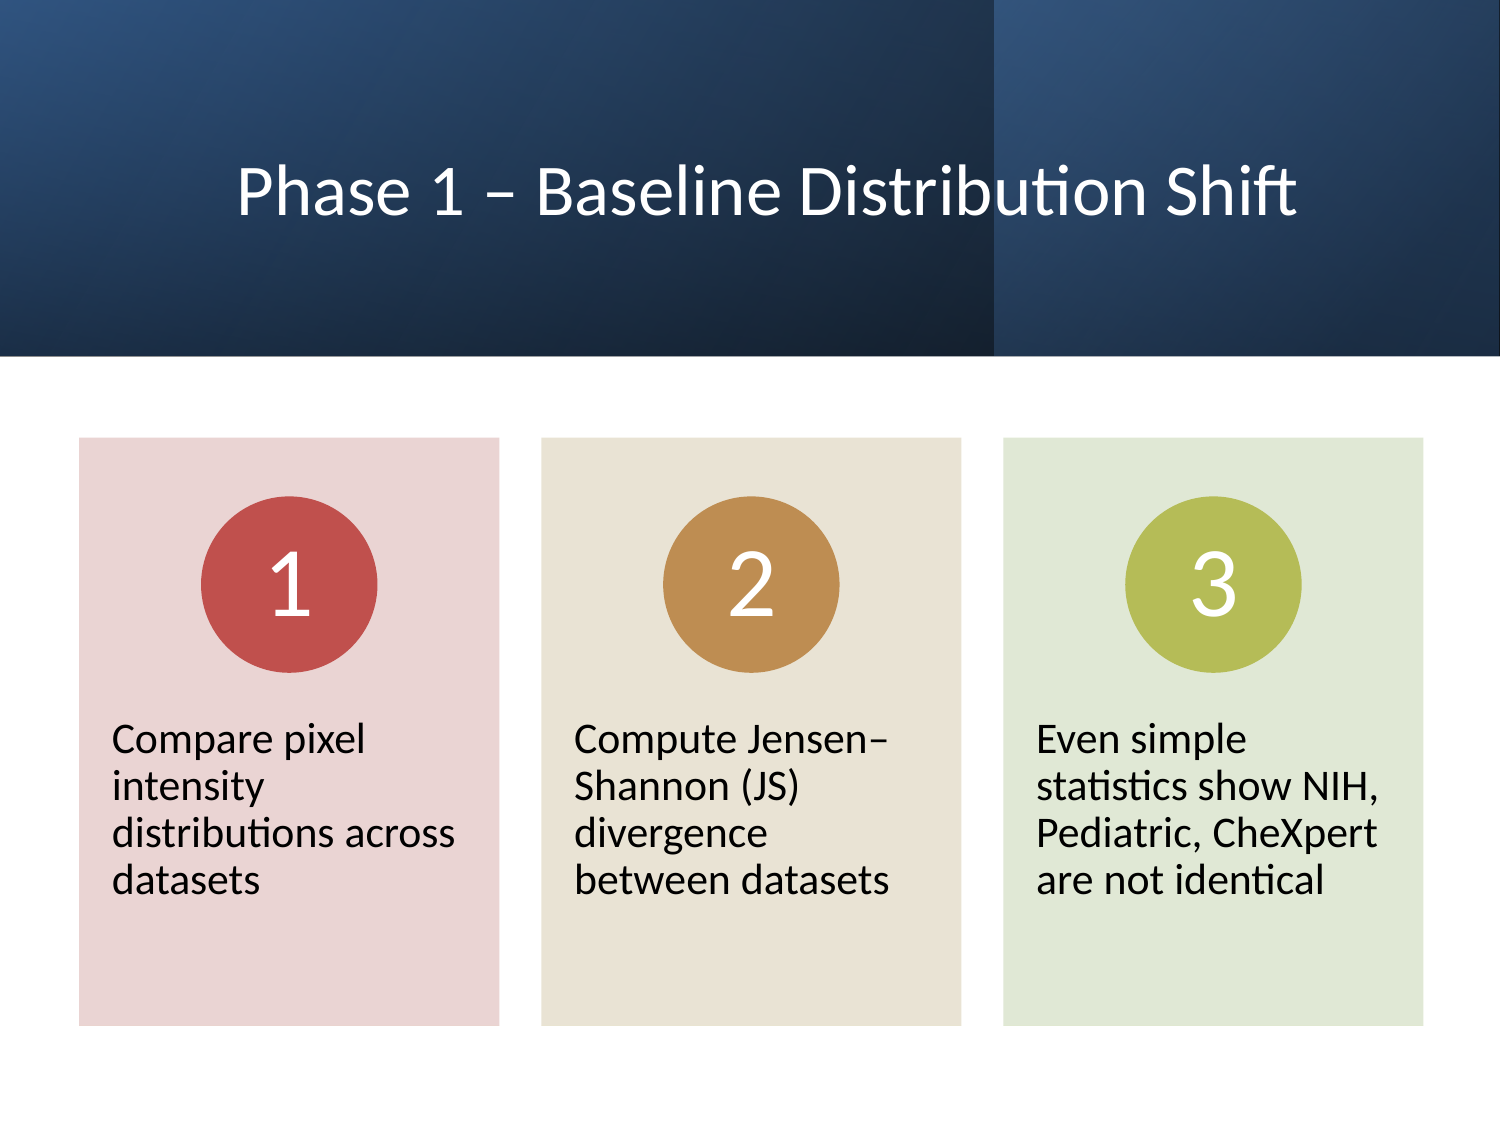

# Phase 1 – Baseline Distribution Shift
Compare pixel intensity distributions across datasets
1
Compute Jensen–Shannon (JS) divergence between datasets
2
Even simple statistics show NIH, Pediatric, CheXpert are not identical
3